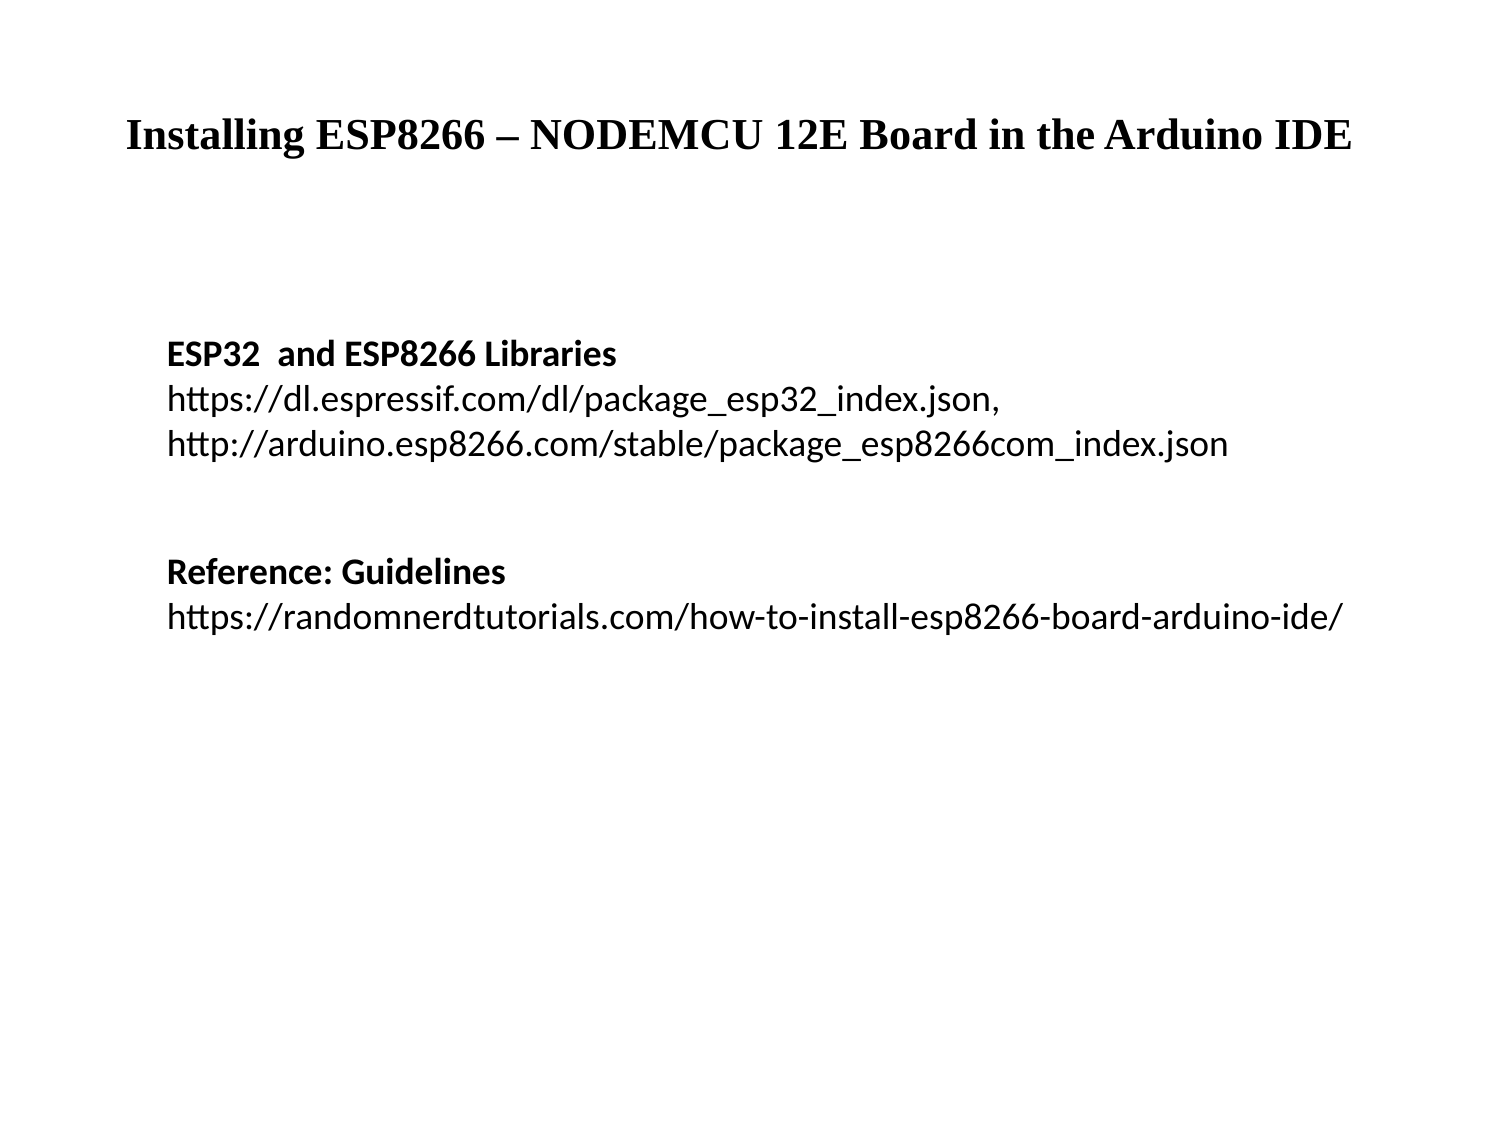

# Installing ESP8266 – NODEMCU 12E Board in the Arduino IDE
ESP32  and ESP8266 Libraries
https://dl.espressif.com/dl/package_esp32_index.json,
http://arduino.esp8266.com/stable/package_esp8266com_index.json
Reference: Guidelines
https://randomnerdtutorials.com/how-to-install-esp8266-board-arduino-ide/